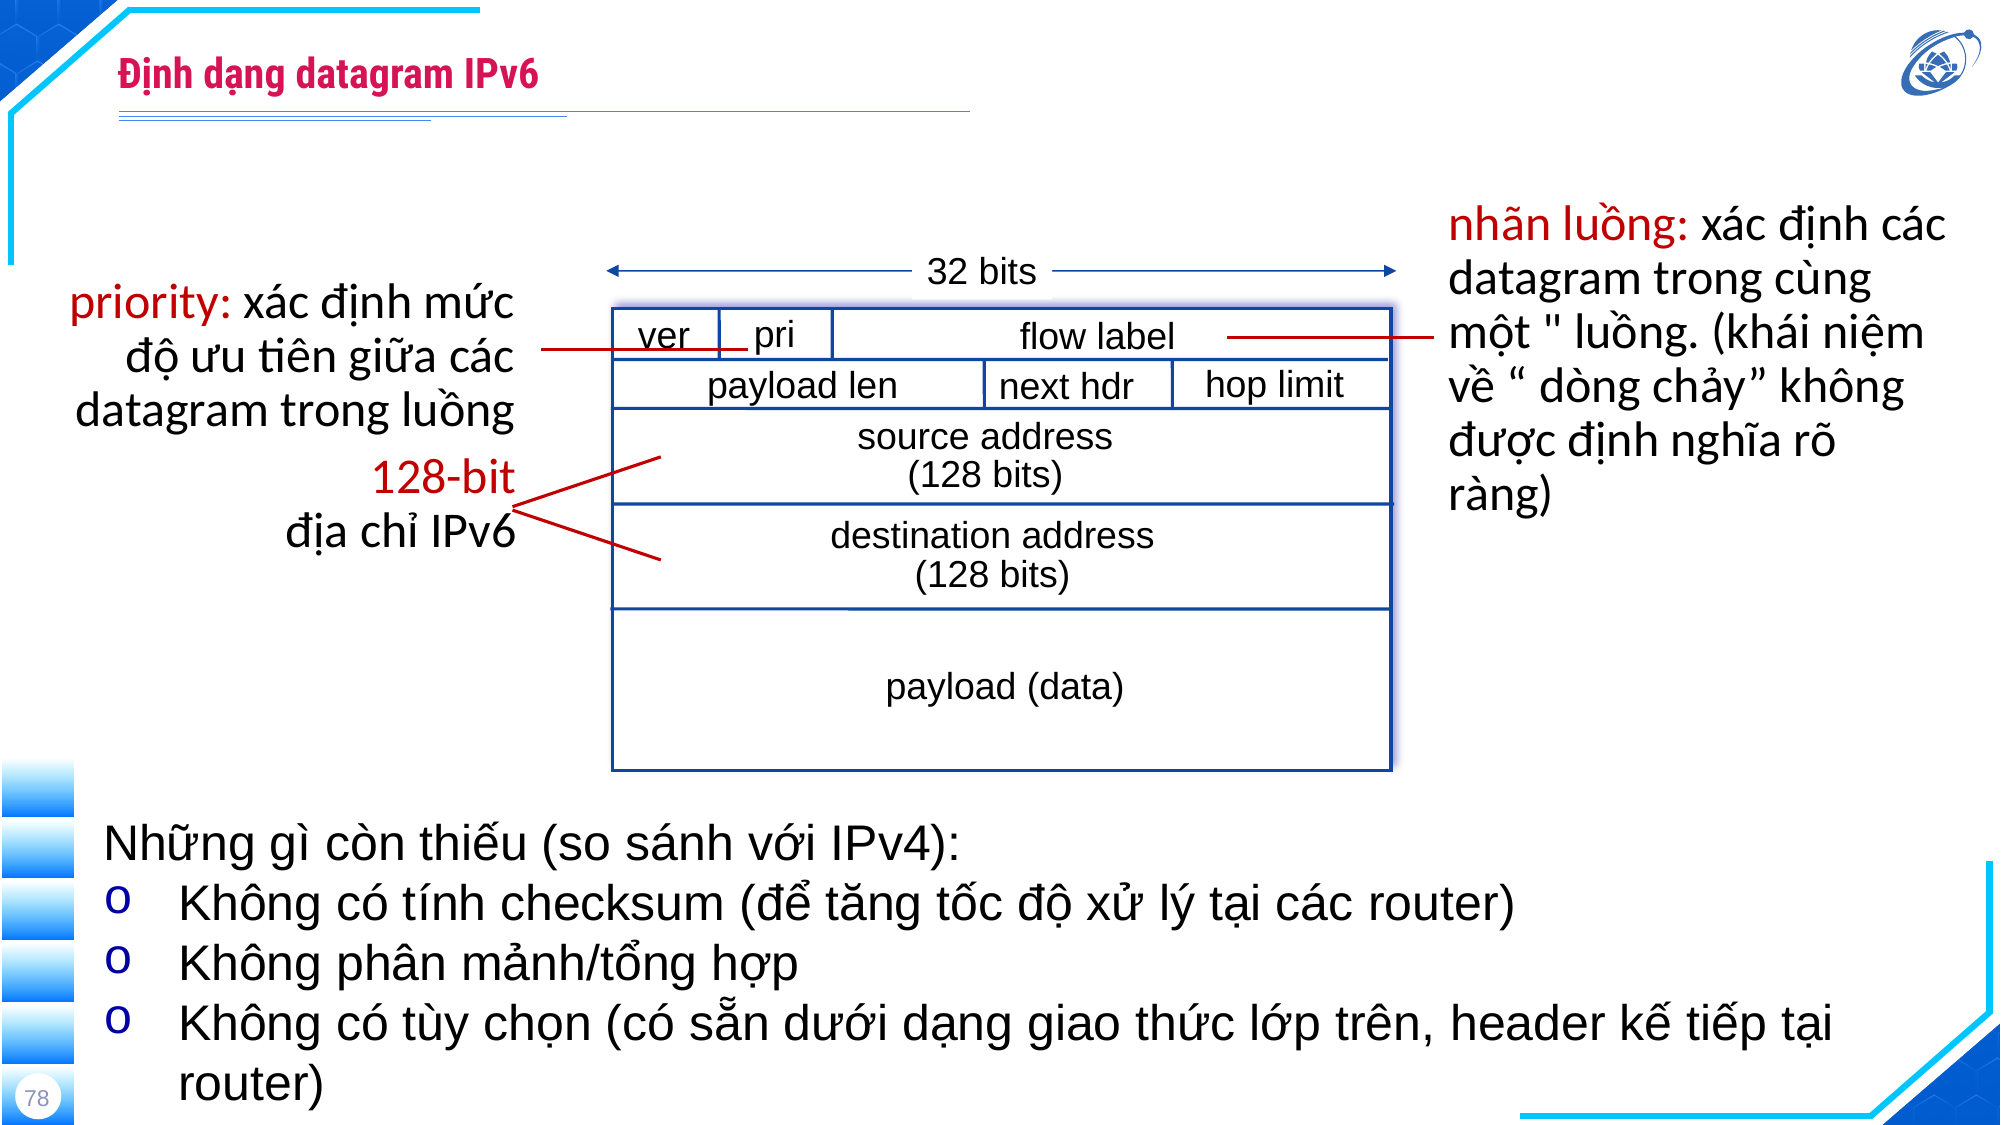

# Định dạng datagram IPv6
nhãn luồng: xác định các datagram trong cùng một " luồng. (khái niệm về “ dòng chảy” không được định nghĩa rõ ràng)
32 bits

pri
ver
flow label

hop limit
payload len
next hdr

source address
(128 bits)

destination address
(128 bits)

 payload (data)
priority: xác định mức độ ưu tiên giữa các datagram trong luồng
128-bit
địa chỉ IPv6
Những gì còn thiếu (so sánh với IPv4):
Không có tính checksum (để tăng tốc độ xử lý tại các router)
Không phân mảnh/tổng hợp
Không có tùy chọn (có sẵn dưới dạng giao thức lớp trên, header kế tiếp tại router)
78